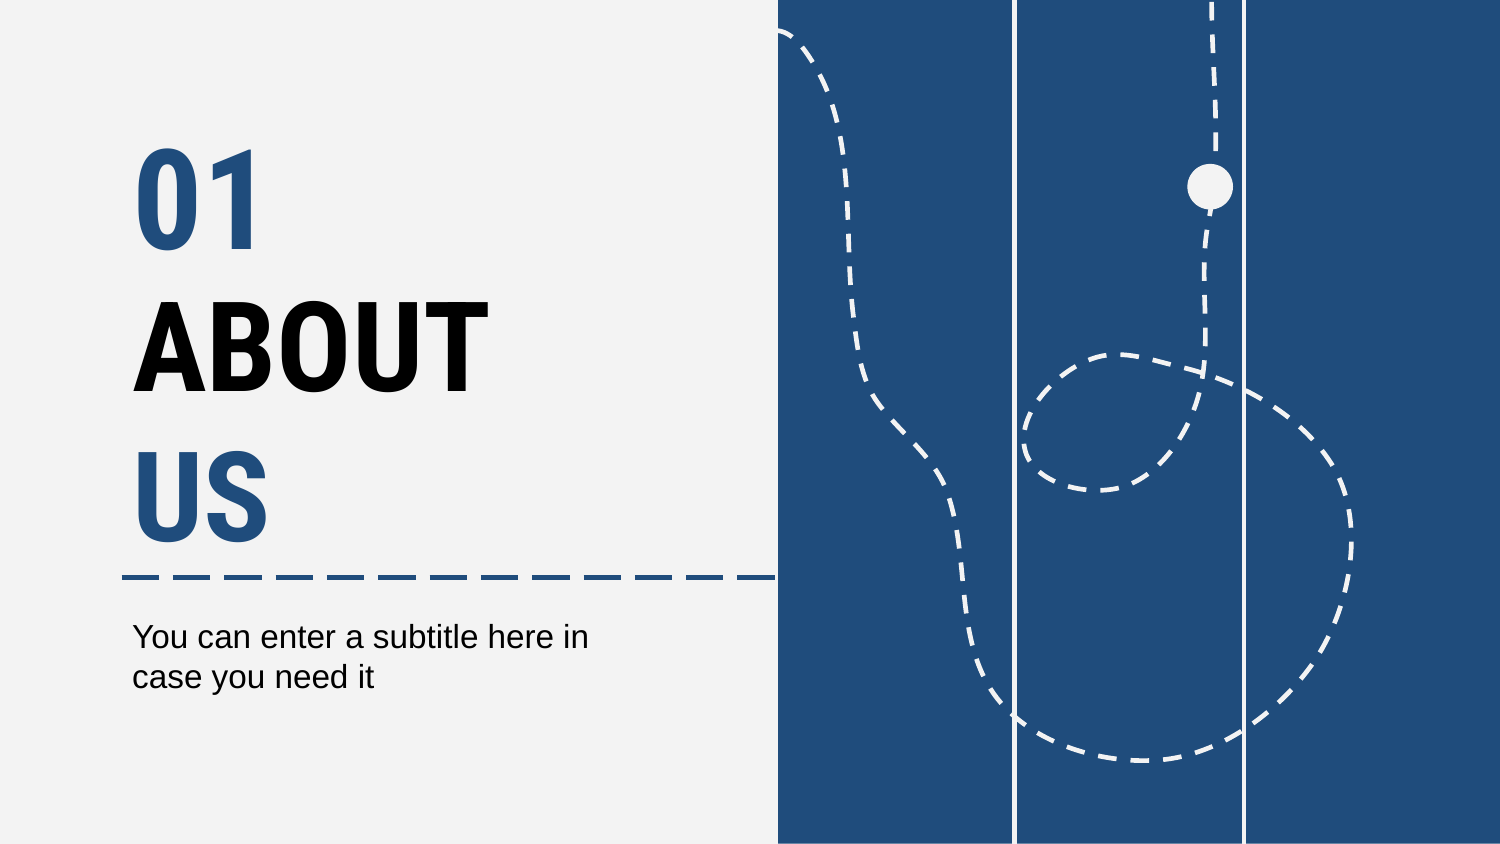

01
# ABOUT US
You can enter a subtitle here in case you need it